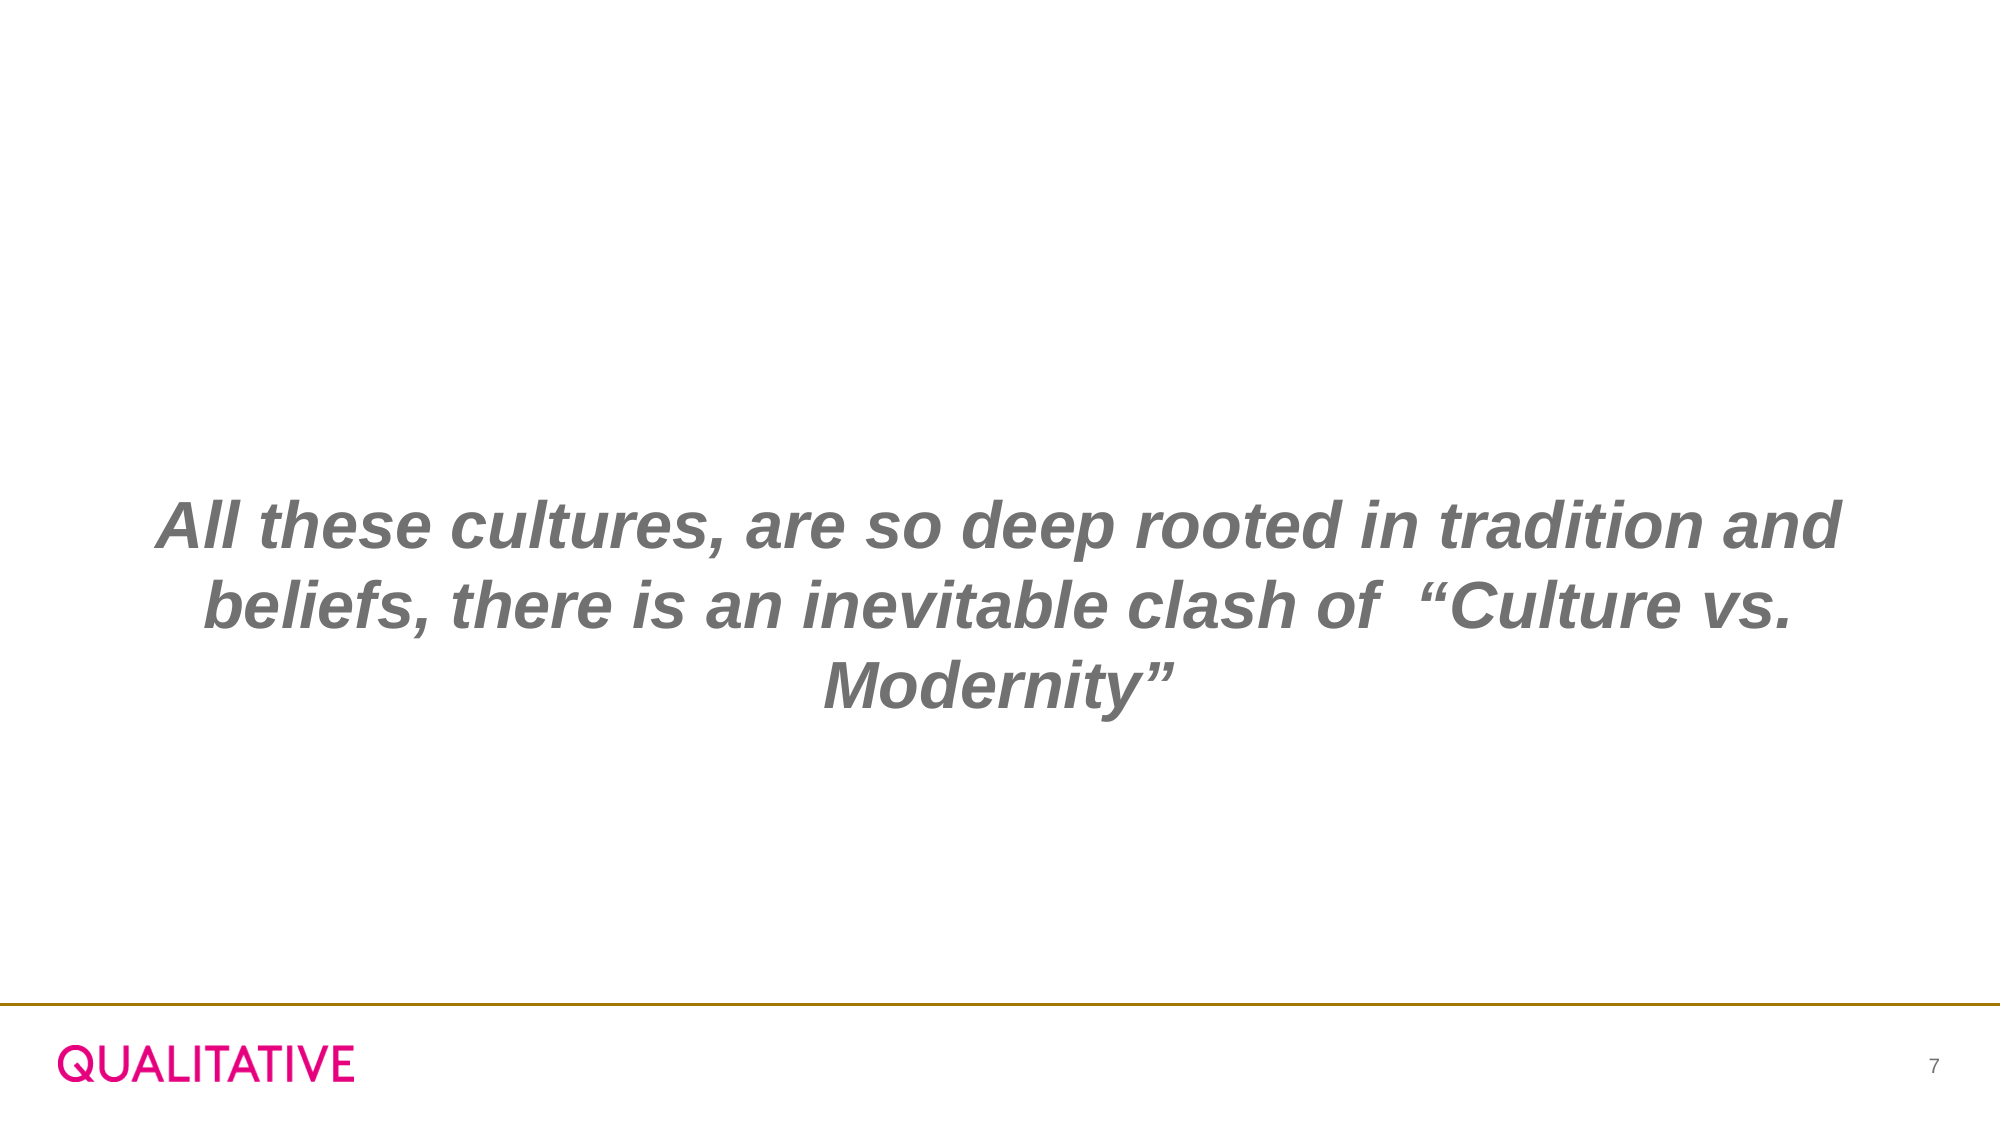

All these cultures, are so deep rooted in tradition and beliefs, there is an inevitable clash of  “Culture vs. Modernity”
7